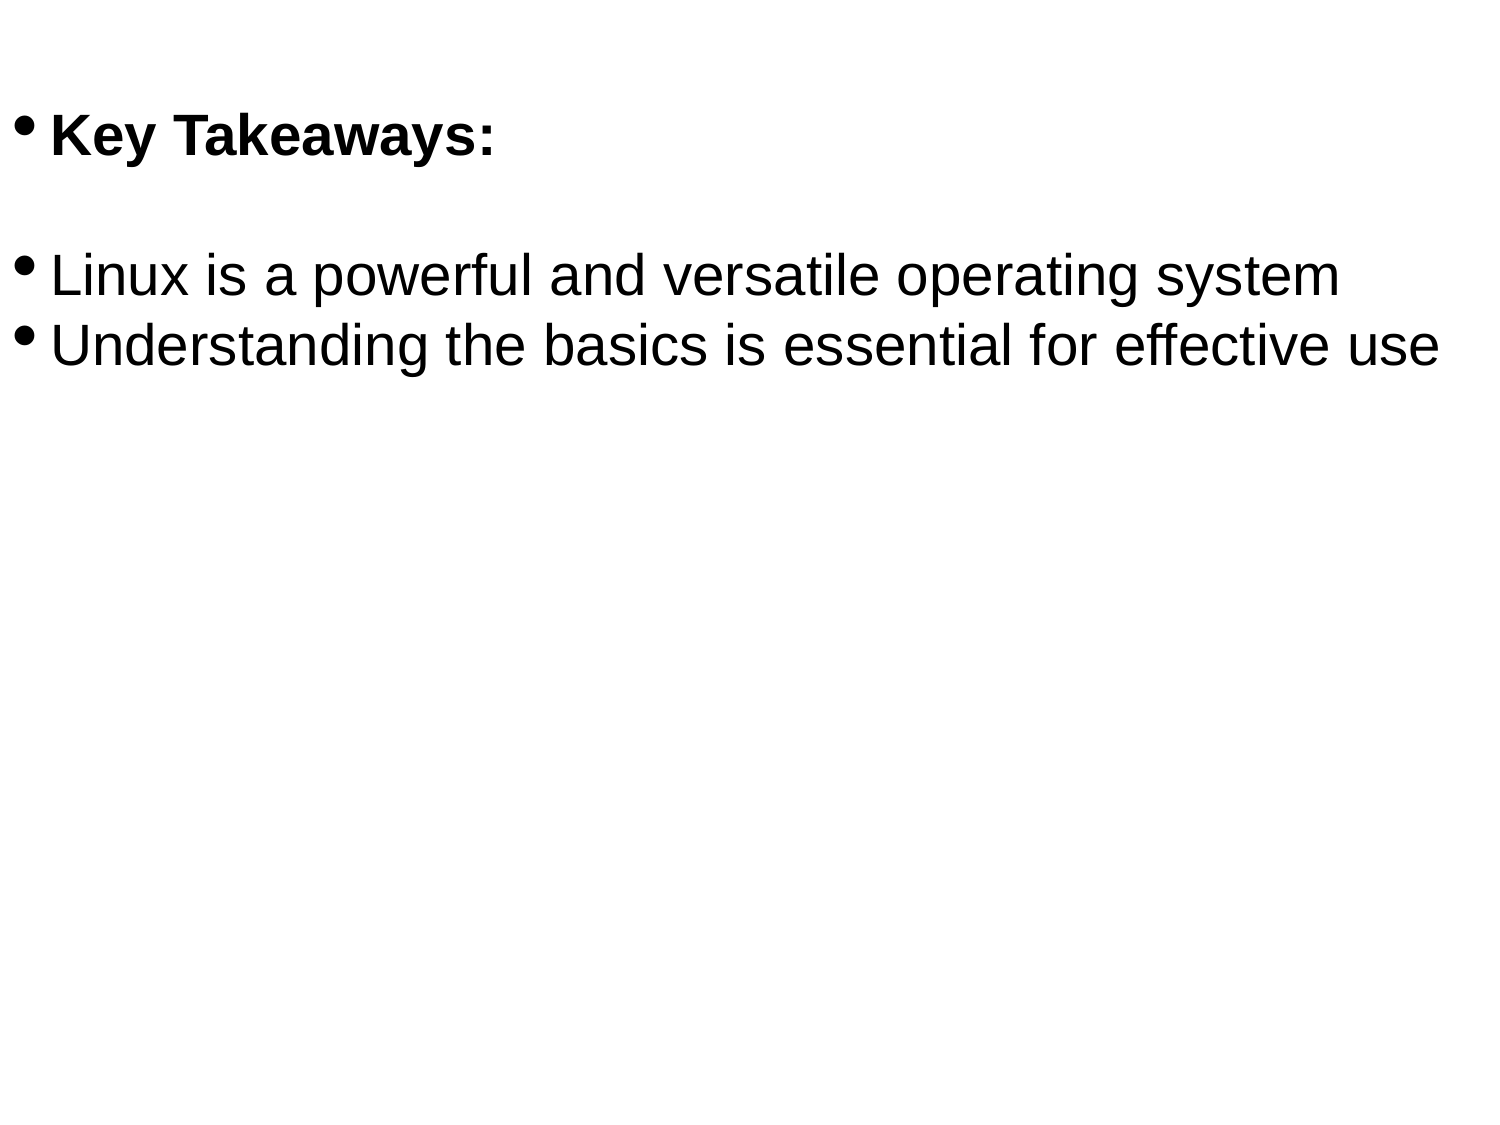

Key Takeaways:

Linux is a powerful and versatile operating system
Understanding the basics is essential for effective use